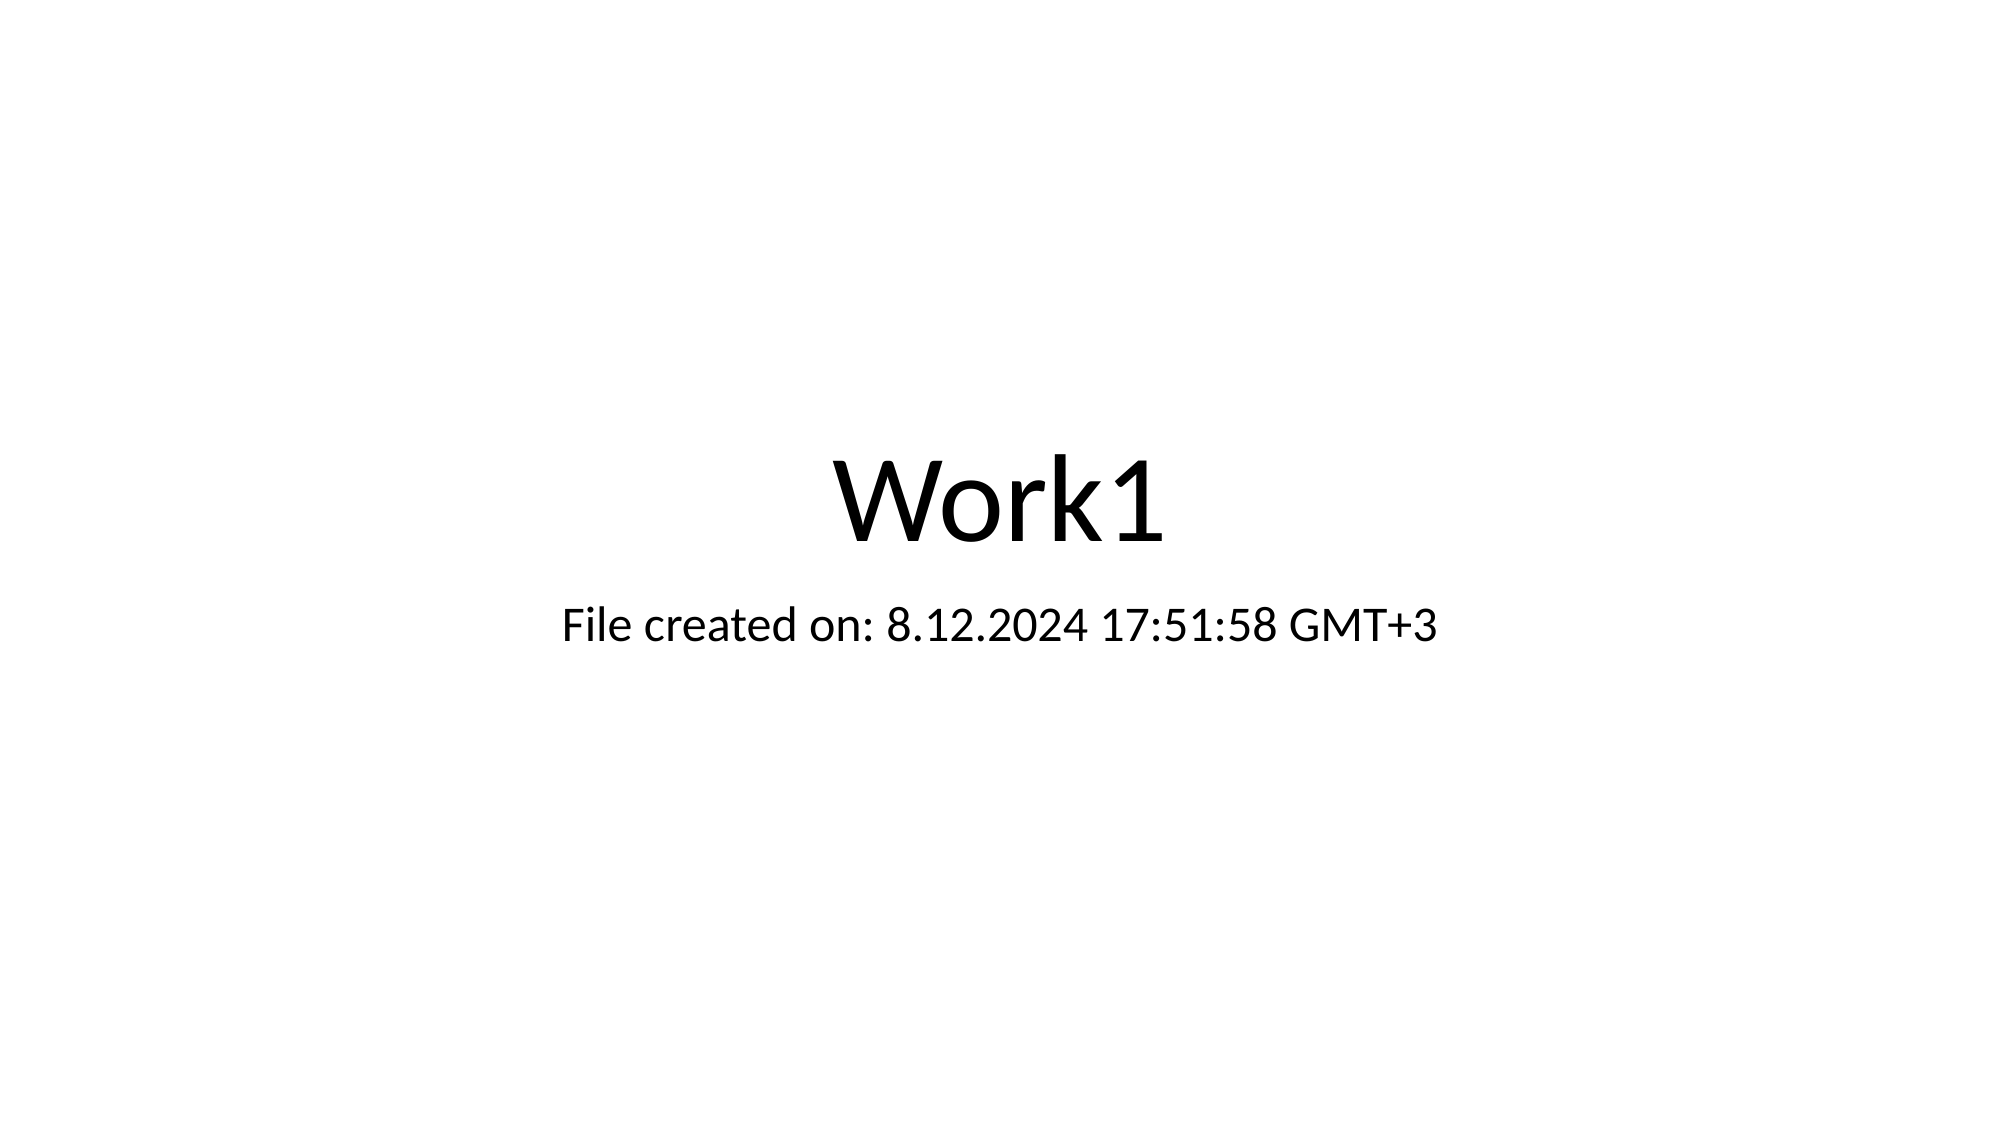

# Work1
File created on: 8.12.2024 17:51:58 GMT+3